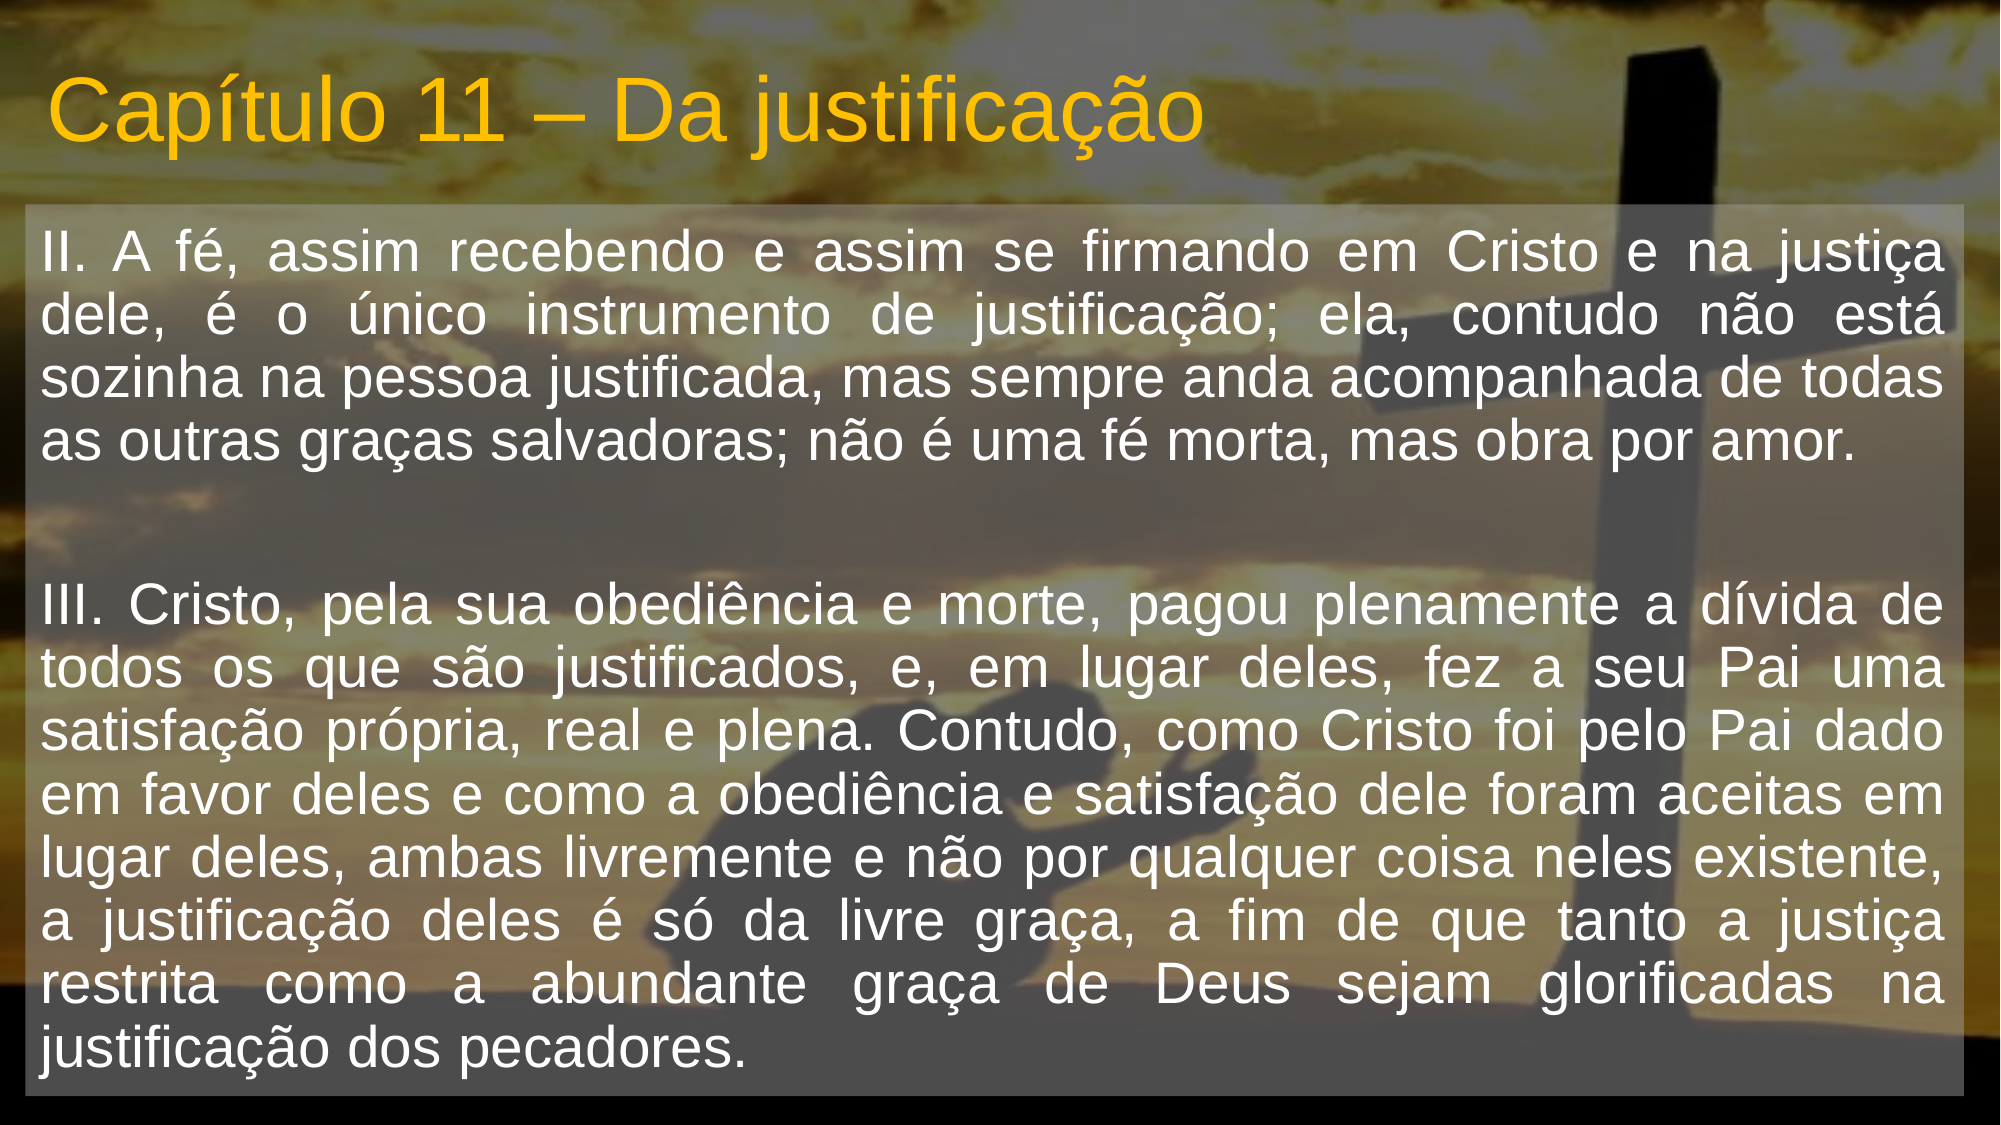

# Capítulo 11 – Da justificação
II. A fé, assim recebendo e assim se firmando em Cristo e na justiça dele, é o único instrumento de justificação; ela, contudo não está sozinha na pessoa justificada, mas sempre anda acompanhada de todas as outras graças salvadoras; não é uma fé morta, mas obra por amor.

III. Cristo, pela sua obediência e morte, pagou plenamente a dívida de todos os que são justificados, e, em lugar deles, fez a seu Pai uma satisfação própria, real e plena. Contudo, como Cristo foi pelo Pai dado em favor deles e como a obediência e satisfação dele foram aceitas em lugar deles, ambas livremente e não por qualquer coisa neles existente, a justificação deles é só da livre graça, a fim de que tanto a justiça restrita como a abundante graça de Deus sejam glorificadas na justificação dos pecadores.